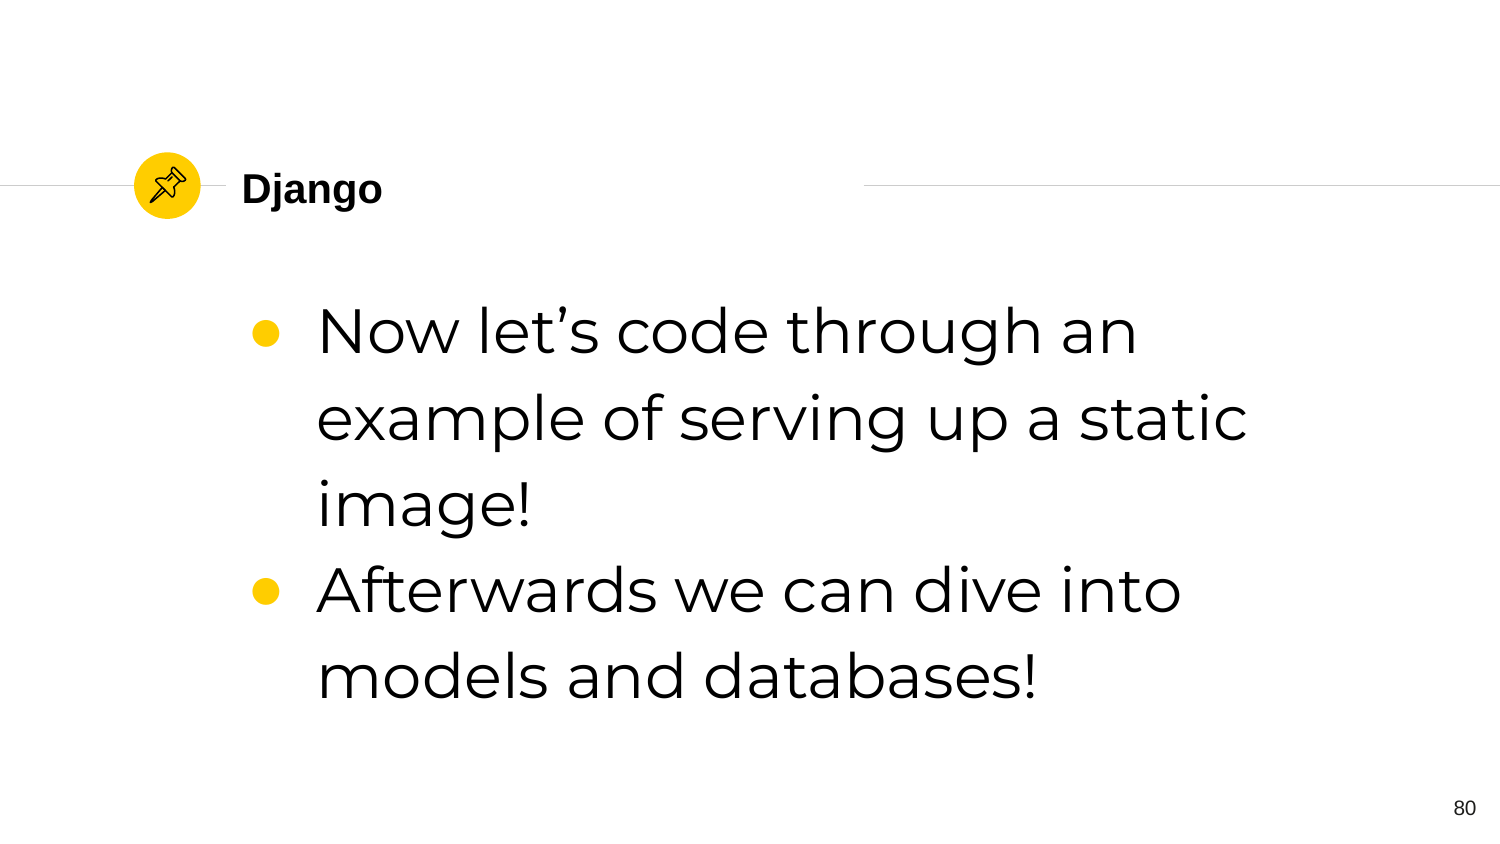

# Django

Now let’s code through an example of serving up a static image!
Afterwards we can dive into models and databases!
80